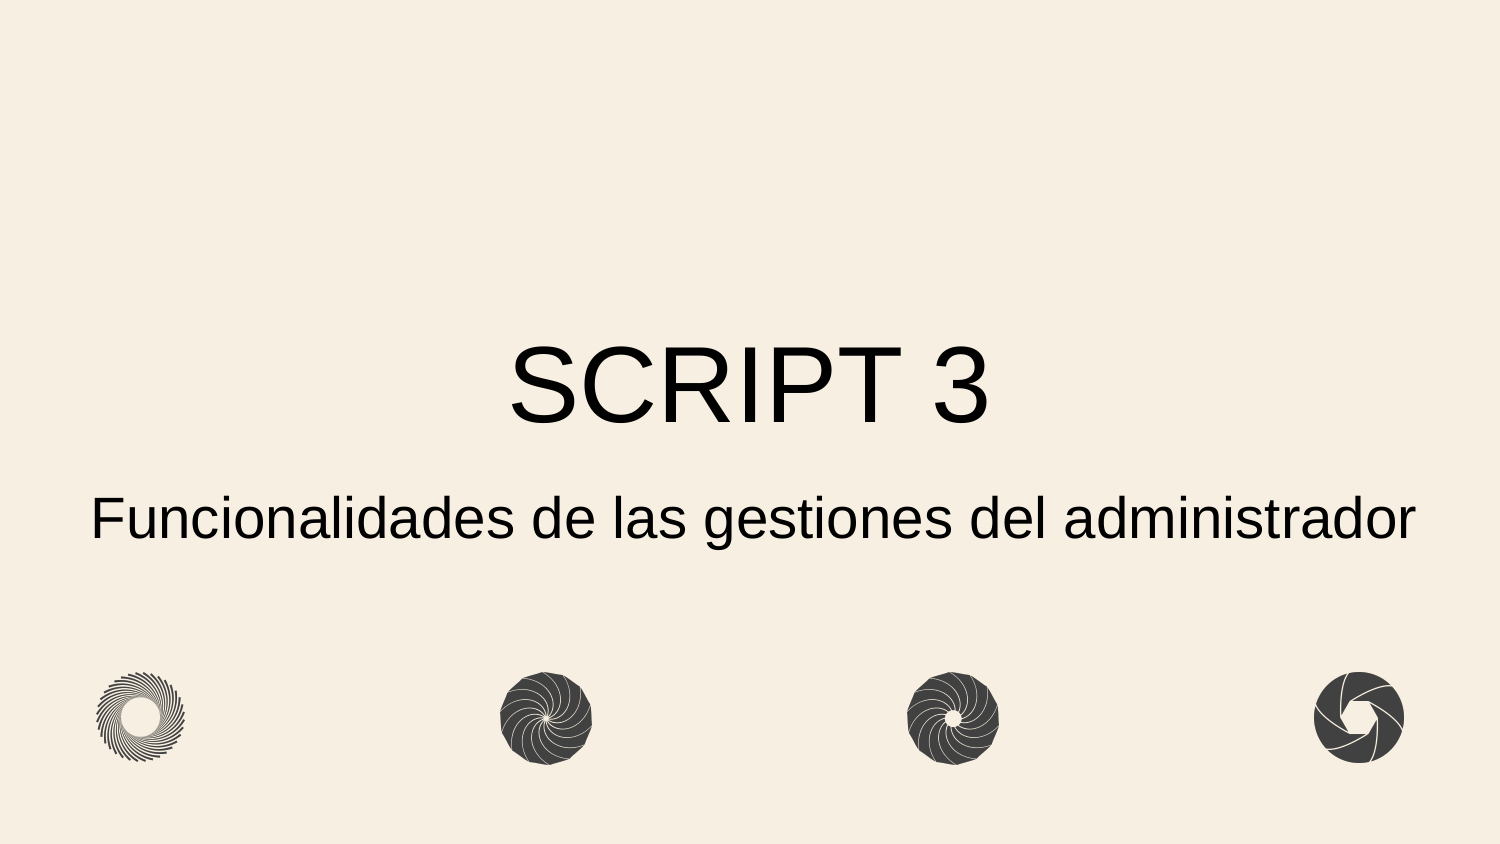

# SCRIPT 3
Funcionalidades de las gestiones del administrador